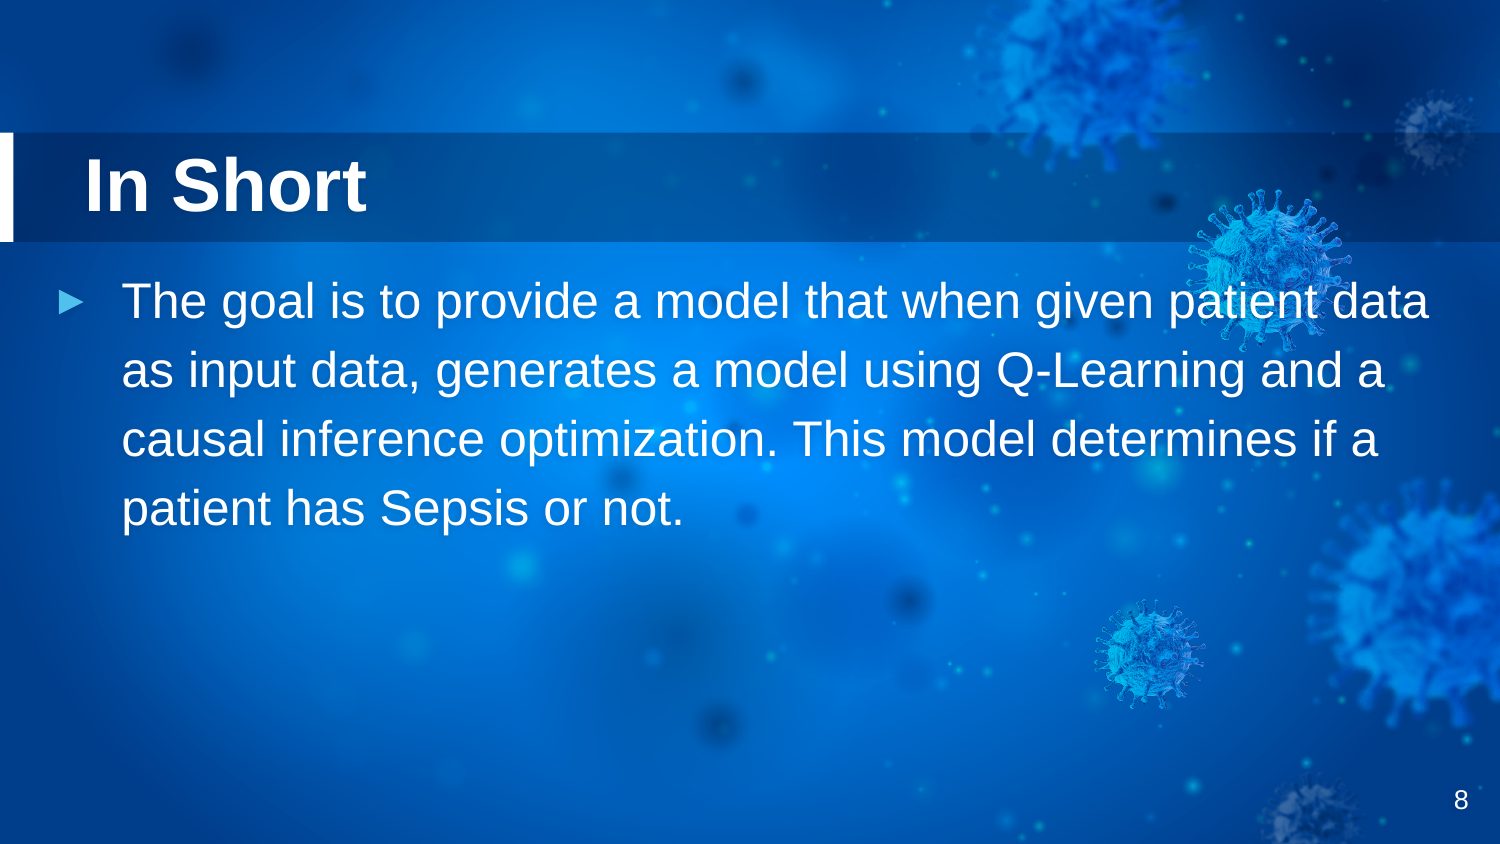

# In Short
The goal is to provide a model that when given patient data as input data, generates a model using Q-Learning and a causal inference optimization. This model determines if a patient has Sepsis or not.
8